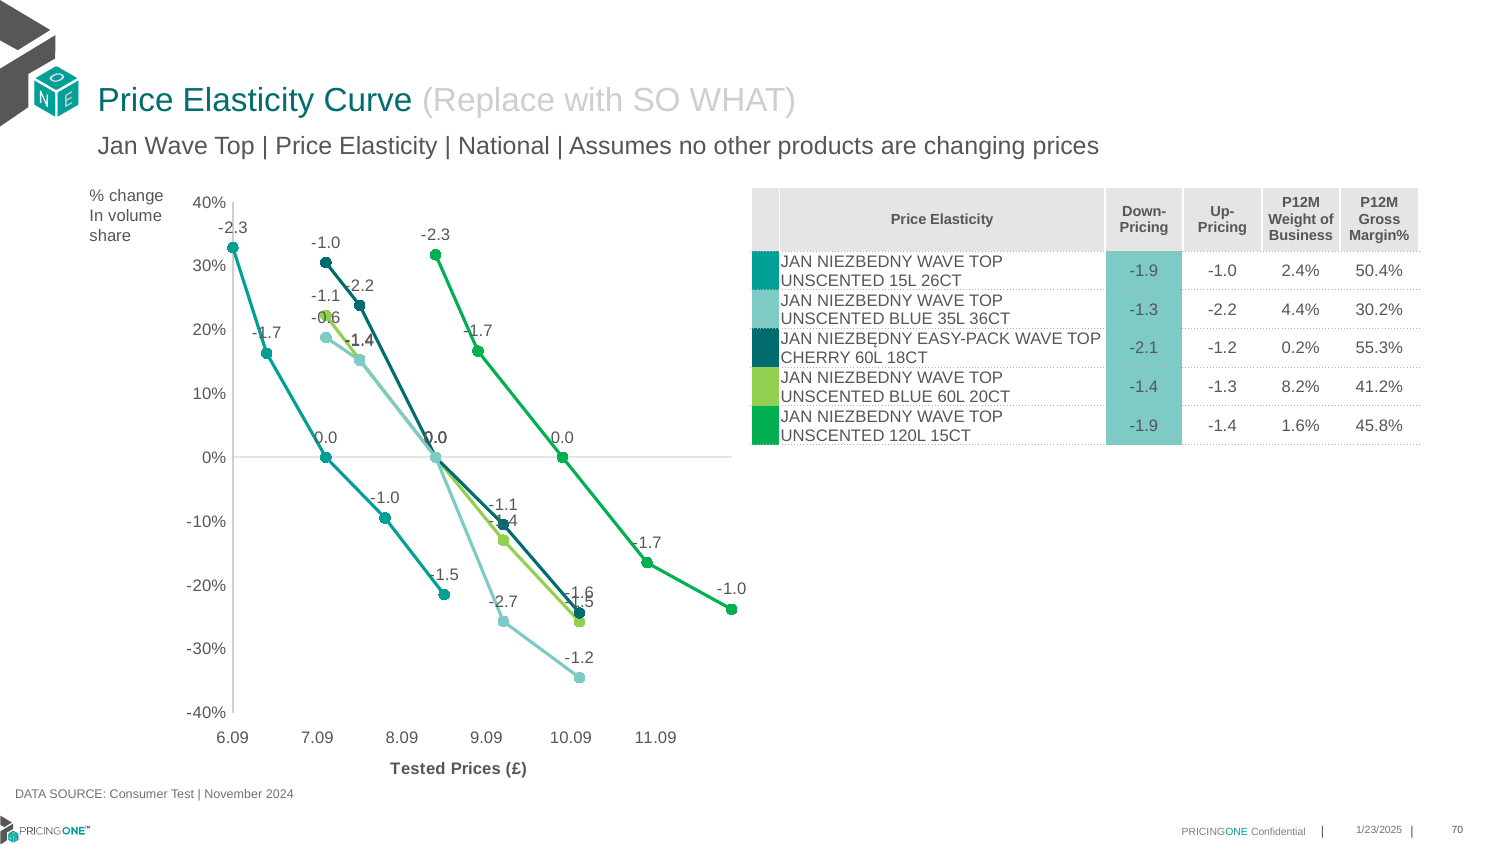

# Price Elasticity Curve (Replace with SO WHAT)
Jan Wave Top | Price Elasticity | National | Assumes no other products are changing prices
% change In volume share
|  | Price Elasticity | Down-Pricing | Up-Pricing | P12M Weight of Business | P12M Gross Margin% |
| --- | --- | --- | --- | --- | --- |
|  | JAN NIEZBEDNY WAVE TOP UNSCENTED 15L 26CT | -1.9 | -1.0 | 2.4% | 50.4% |
|  | JAN NIEZBEDNY WAVE TOP UNSCENTED BLUE 35L 36CT | -1.3 | -2.2 | 4.4% | 30.2% |
|  | JAN NIEZBĘDNY EASY-PACK WAVE TOP CHERRY 60L 18CT | -2.1 | -1.2 | 0.2% | 55.3% |
|  | JAN NIEZBEDNY WAVE TOP UNSCENTED BLUE 60L 20CT | -1.4 | -1.3 | 8.2% | 41.2% |
|  | JAN NIEZBEDNY WAVE TOP UNSCENTED 120L 15CT | -1.9 | -1.4 | 1.6% | 45.8% |

### Chart

| Category | JAN NIEZBEDNY WAVE TOP UNSCENTED 15L 26CT | JAN NIEZBEDNY WAVE TOP UNSCENTED BLUE 35L 36CT | JAN NIEZBĘDNY EASY-PACK WAVE TOP CHERRY 60L 18CT | JAN NIEZBEDNY WAVE TOP UNSCENTED BLUE 60L 20CT | JAN NIEZBEDNY WAVE TOP UNSCENTED 120L 15CT |
|---|---|---|---|---|---|
DATA SOURCE: Consumer Test | November 2024

1/23/2025
70